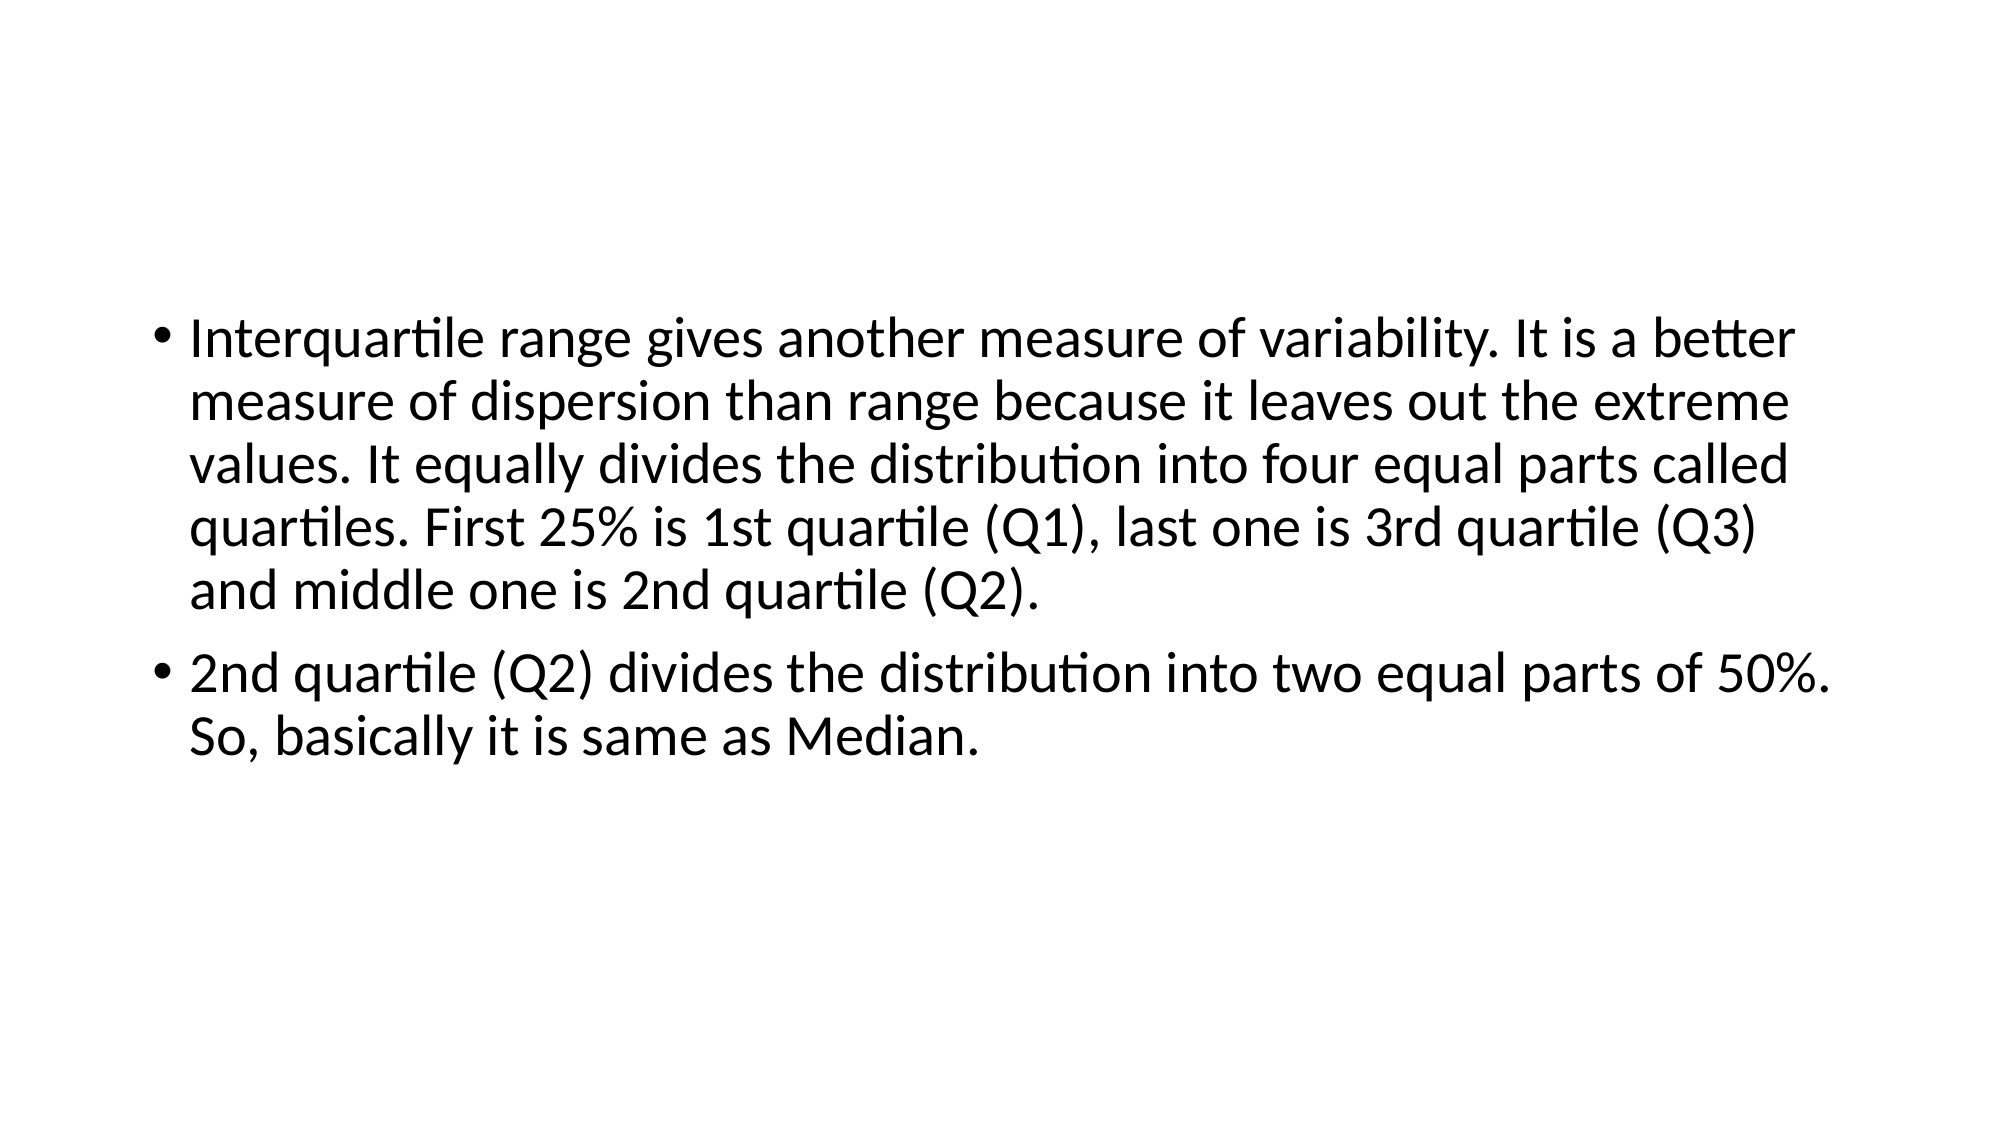

Interquartile range gives another measure of variability. It is a better measure of dispersion than range because it leaves out the extreme values. It equally divides the distribution into four equal parts called quartiles. First 25% is 1st quartile (Q1), last one is 3rd quartile (Q3) and middle one is 2nd quartile (Q2).
2nd quartile (Q2) divides the distribution into two equal parts of 50%. So, basically it is same as Median.